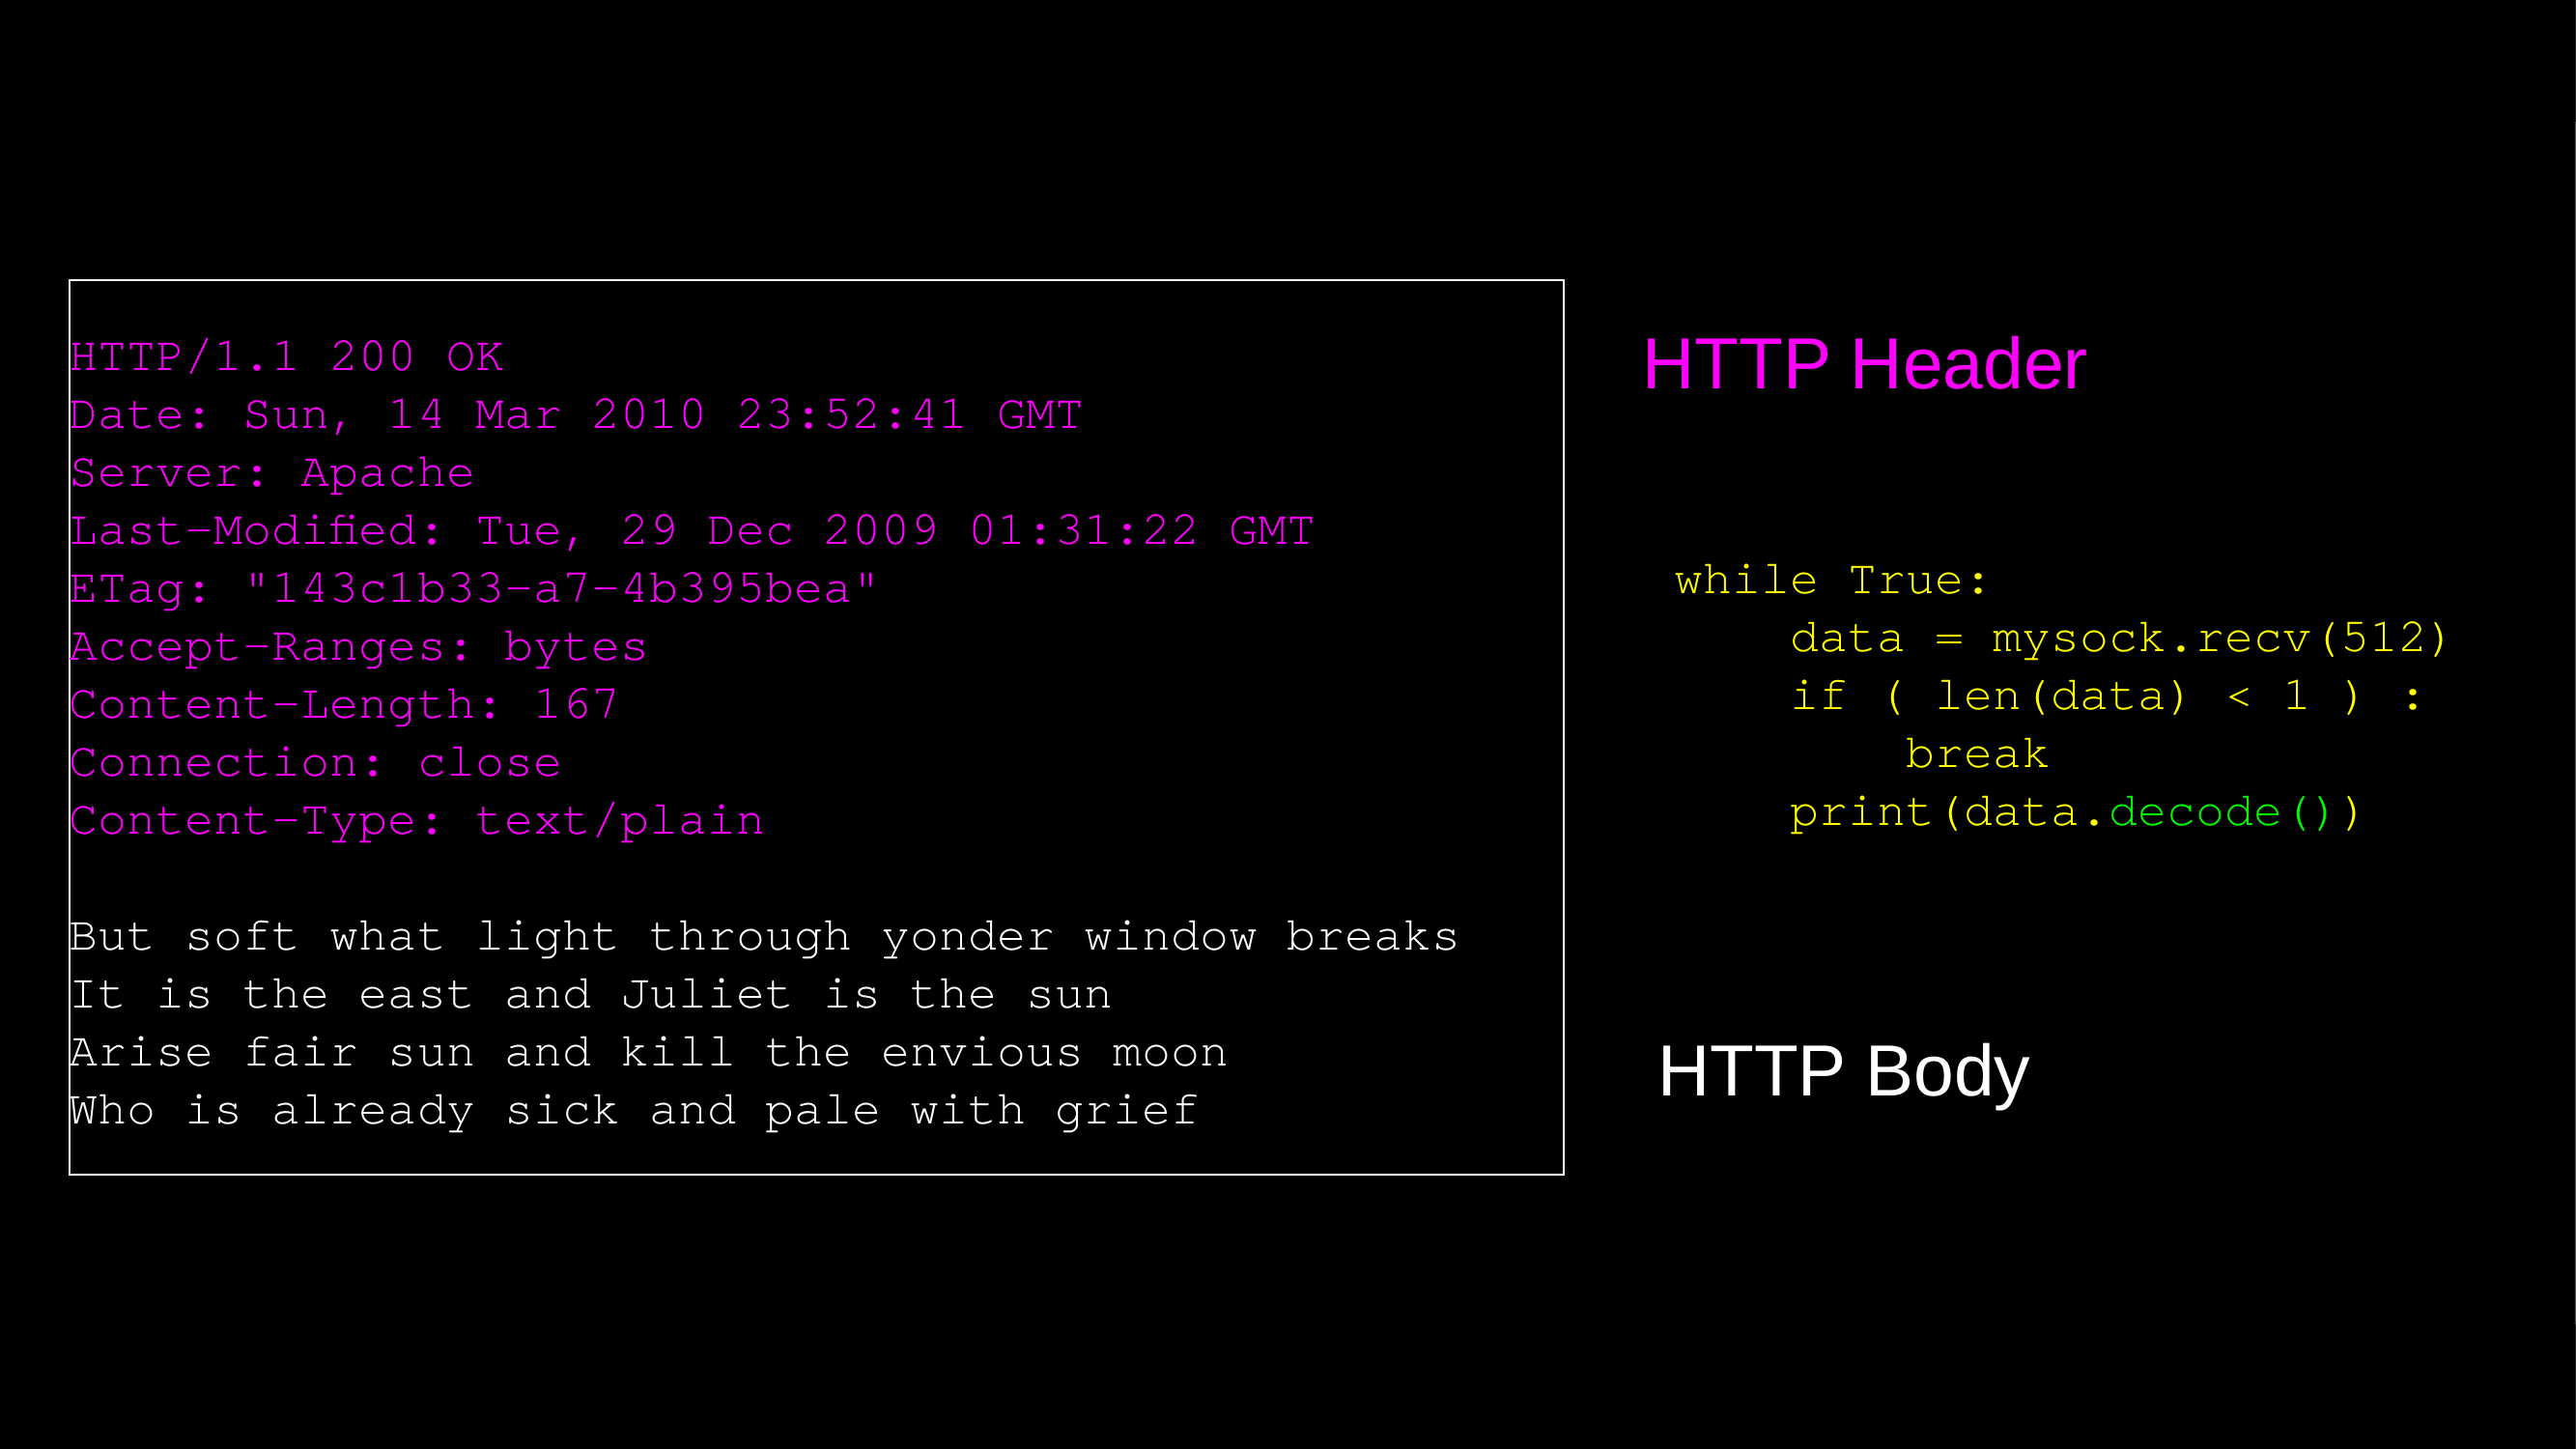

HTTP/1.1 200 OK
Date: Sun, 14 Mar 2010 23:52:41 GMT
Server: Apache
Last-Modified: Tue, 29 Dec 2009 01:31:22 GMT
ETag: "143c1b33-a7-4b395bea"
Accept-Ranges: bytes
Content-Length: 167
Connection: close
Content-Type: text/plain

But soft what light through yonder window breaks
It is the east and Juliet is the sun
Arise fair sun and kill the envious moon
Who is already sick and pale with grief
HTTP Header
while True:
    data = mysock.recv(512)
    if ( len(data) < 1 ) :
        break
    print(data.decode())
HTTP Body